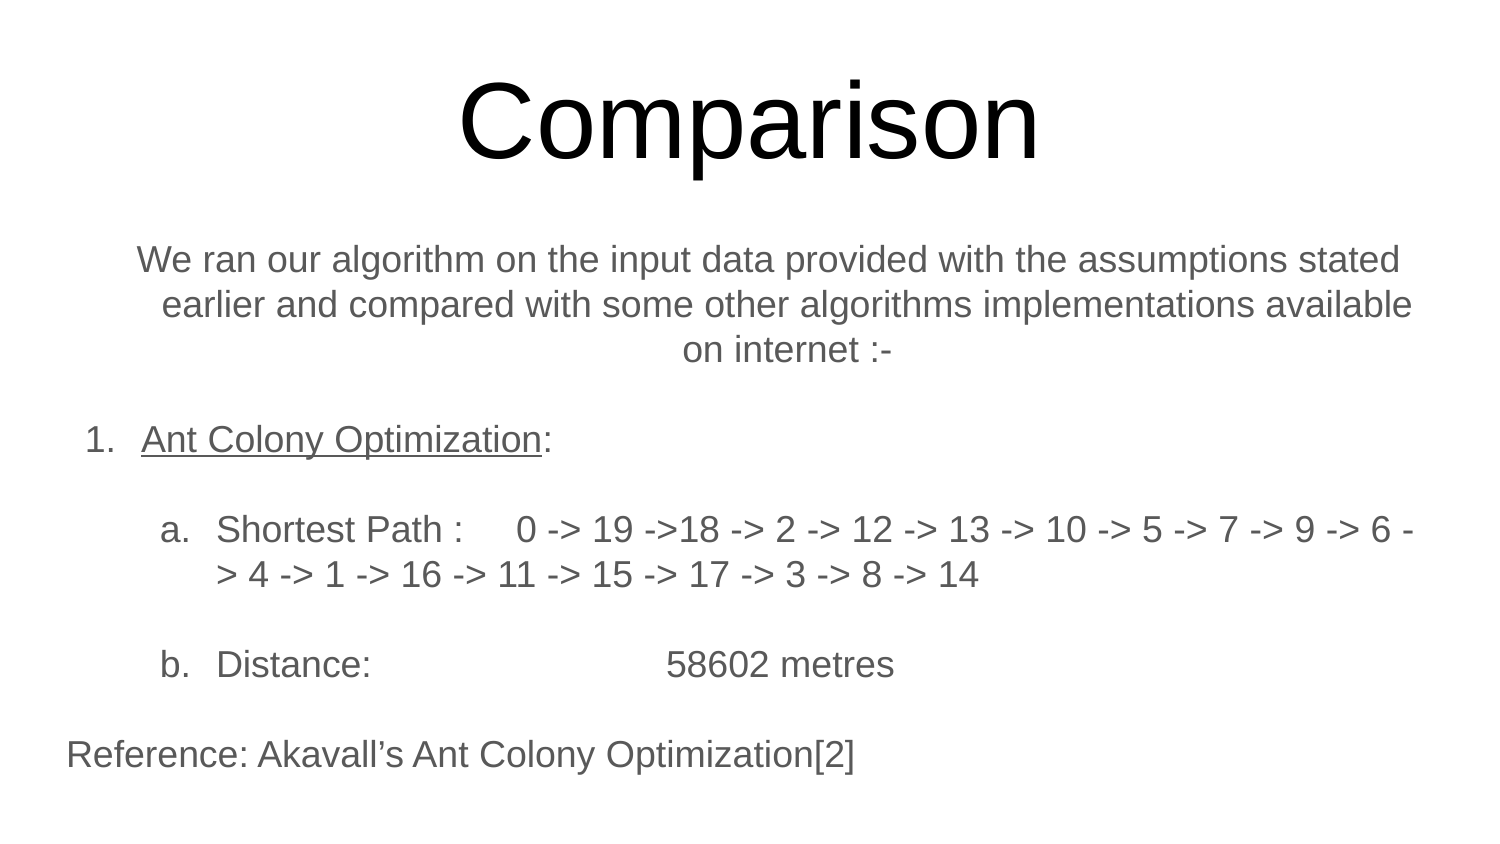

# Comparison
We ran our algorithm on the input data provided with the assumptions stated earlier and compared with some other algorithms implementations available on internet :-

Ant Colony Optimization:

Shortest Path :  	0 -> 19 ->18 -> 2 -> 12 -> 13 -> 10 -> 5 -> 7 -> 9 -> 6 -> 4 -> 1 -> 16 -> 11 -> 15 -> 17 -> 3 -> 8 -> 14

Distance: 		58602 metres

Reference: Akavall’s Ant Colony Optimization[2]